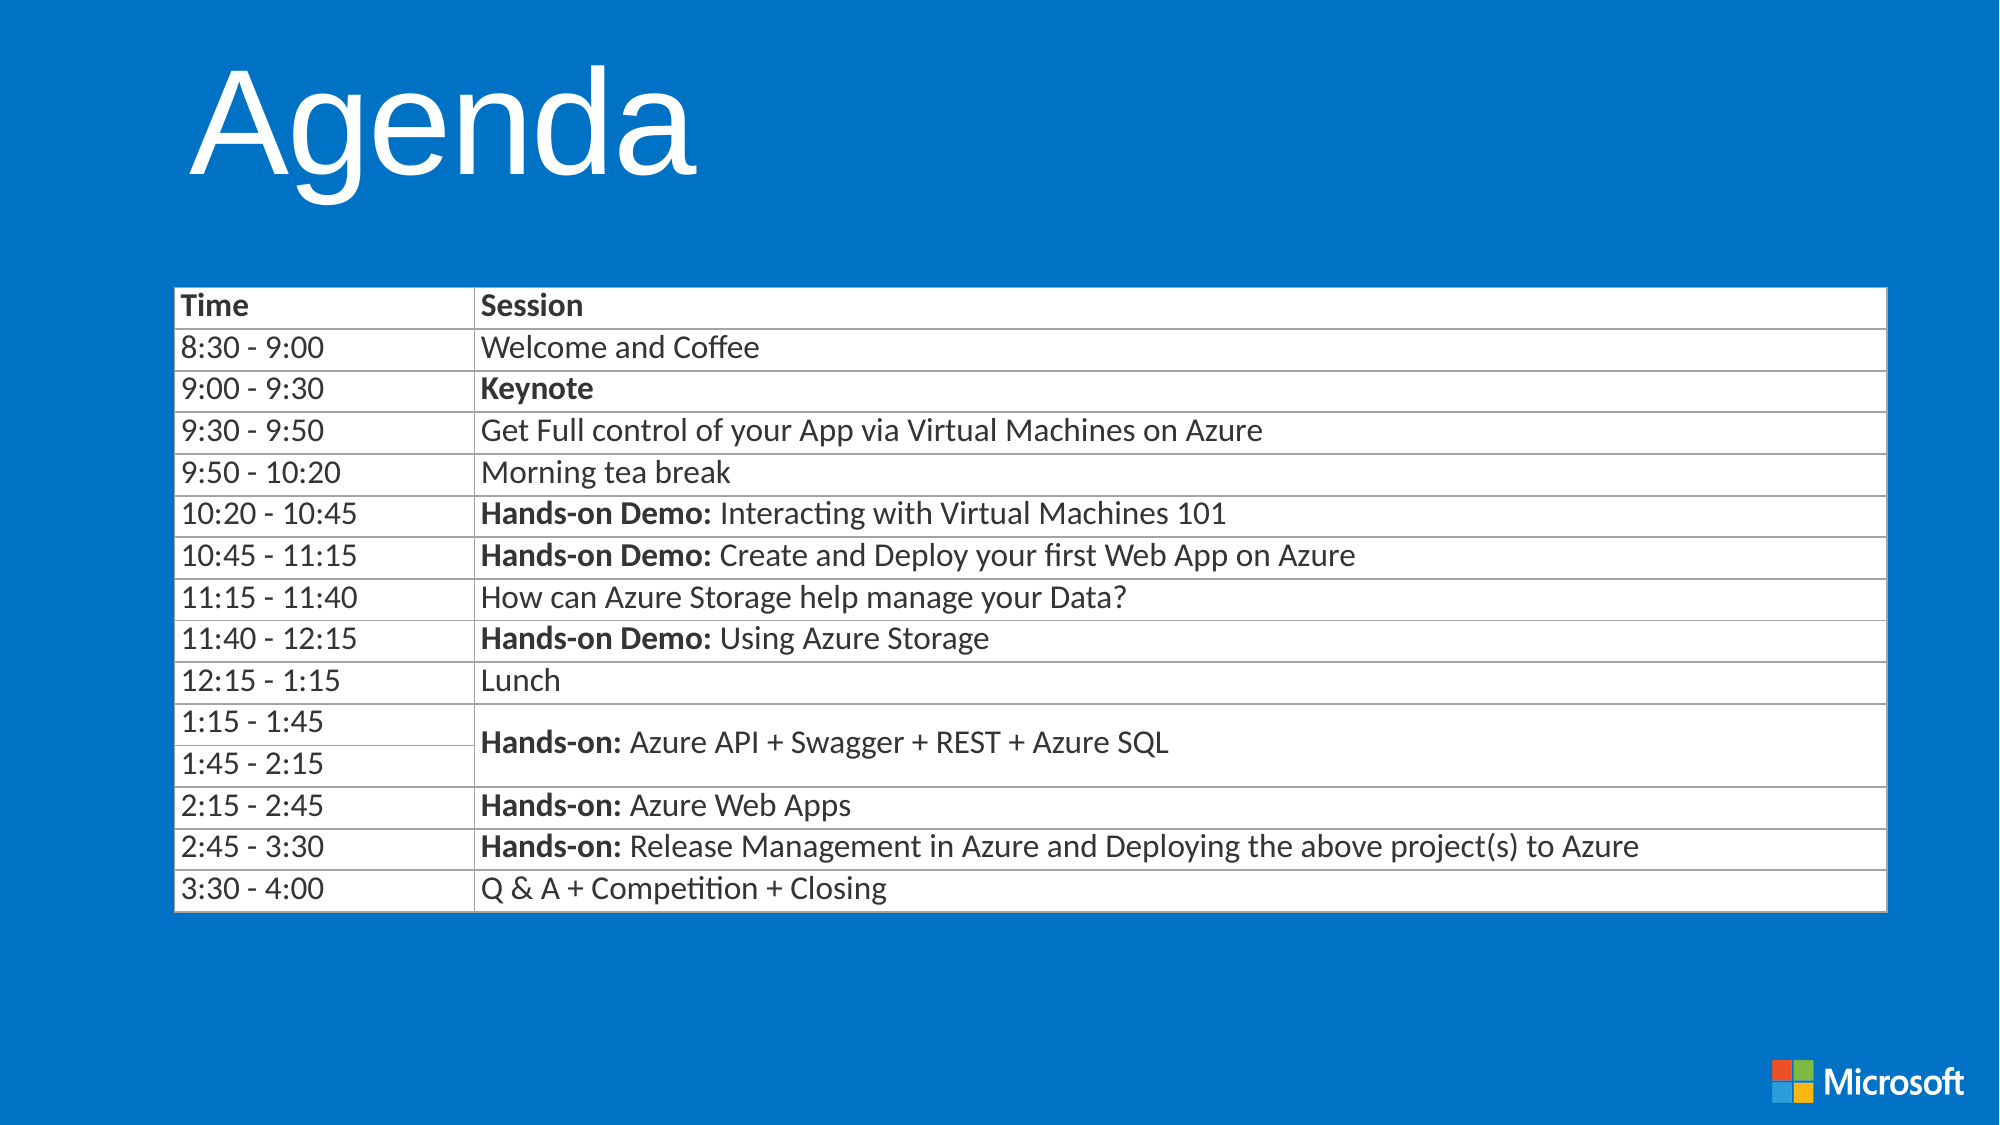

# Agenda
| Time | Session |
| --- | --- |
| 8:30 - 9:00 | Welcome and Coffee |
| 9:00 - 9:30 | Keynote |
| 9:30 - 9:50 | Get Full control of your App via Virtual Machines on Azure |
| 9:50 - 10:20 | Morning tea break |
| 10:20 - 10:45 | Hands-on Demo: Interacting with Virtual Machines 101 |
| 10:45 - 11:15 | Hands-on Demo: Create and Deploy your first Web App on Azure |
| 11:15 - 11:40 | How can Azure Storage help manage your Data? |
| 11:40 - 12:15 | Hands-on Demo: Using Azure Storage |
| 12:15 - 1:15 | Lunch |
| 1:15 - 1:45 | Hands-on: Azure API + Swagger + REST + Azure SQL |
| 1:45 - 2:15 |  |
| 2:15 - 2:45 | Hands-on: Azure Web Apps |
| 2:45 - 3:30 | Hands-on: Release Management in Azure and Deploying the above project(s) to Azure |
| 3:30 - 4:00 | Q & A + Competition + Closing |